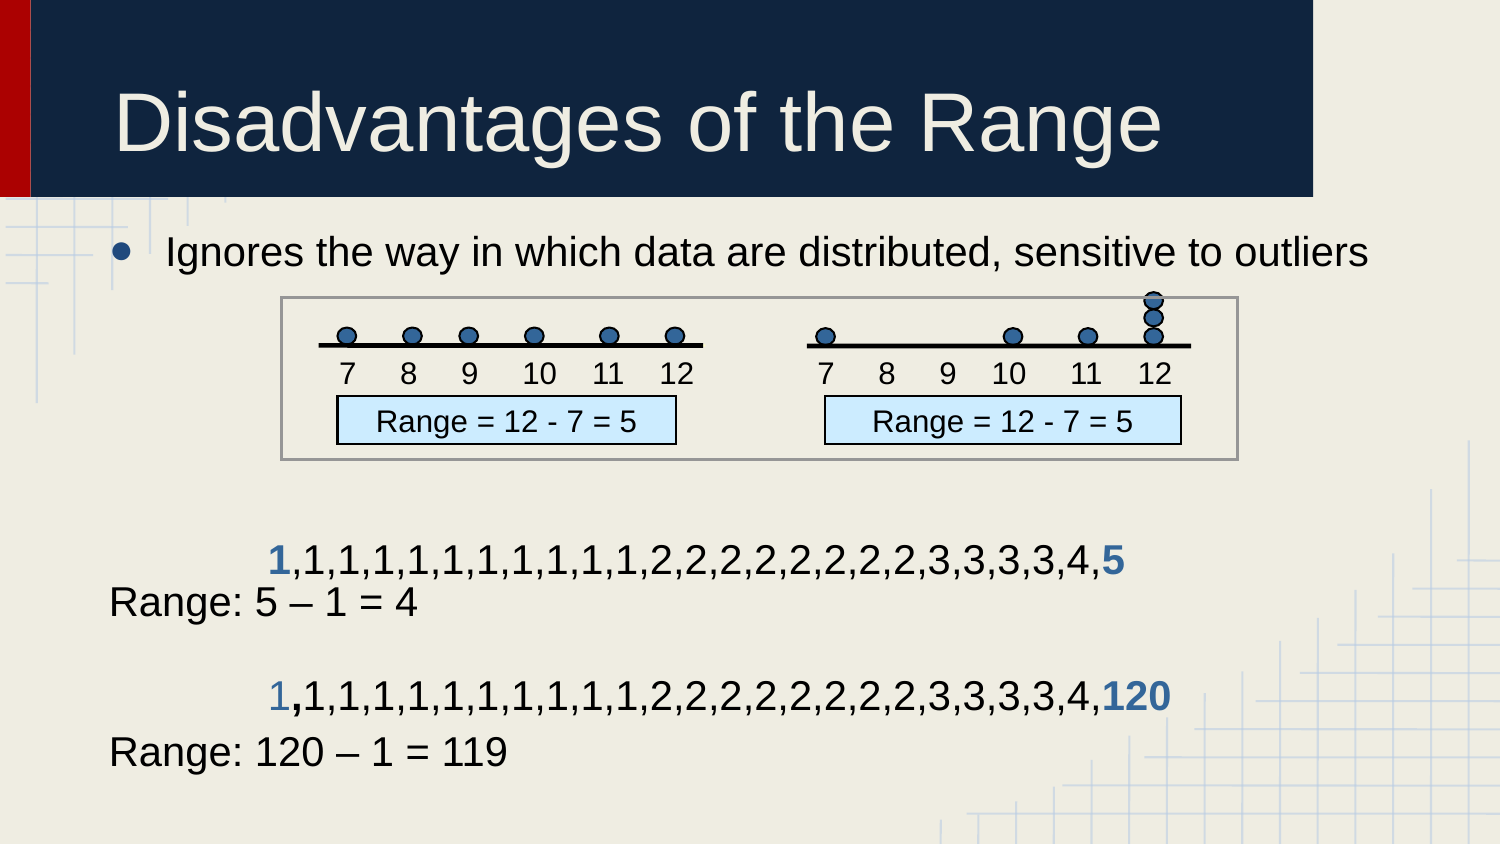

# Disadvantages of the Range
Ignores the way in which data are distributed, sensitive to outliers

Range: 5 – 1 = 4

Range: 120 – 1 = 119

7     8     9     10    11    12
7     8     9    10     11    12

Range = 12 - 7 = 5
Range = 12 - 7 = 5
1,1,1,1,1,1,1,1,1,1,1,2,2,2,2,2,2,2,2,3,3,3,3,4,5
1,1,1,1,1,1,1,1,1,1,1,2,2,2,2,2,2,2,2,3,3,3,3,4,120